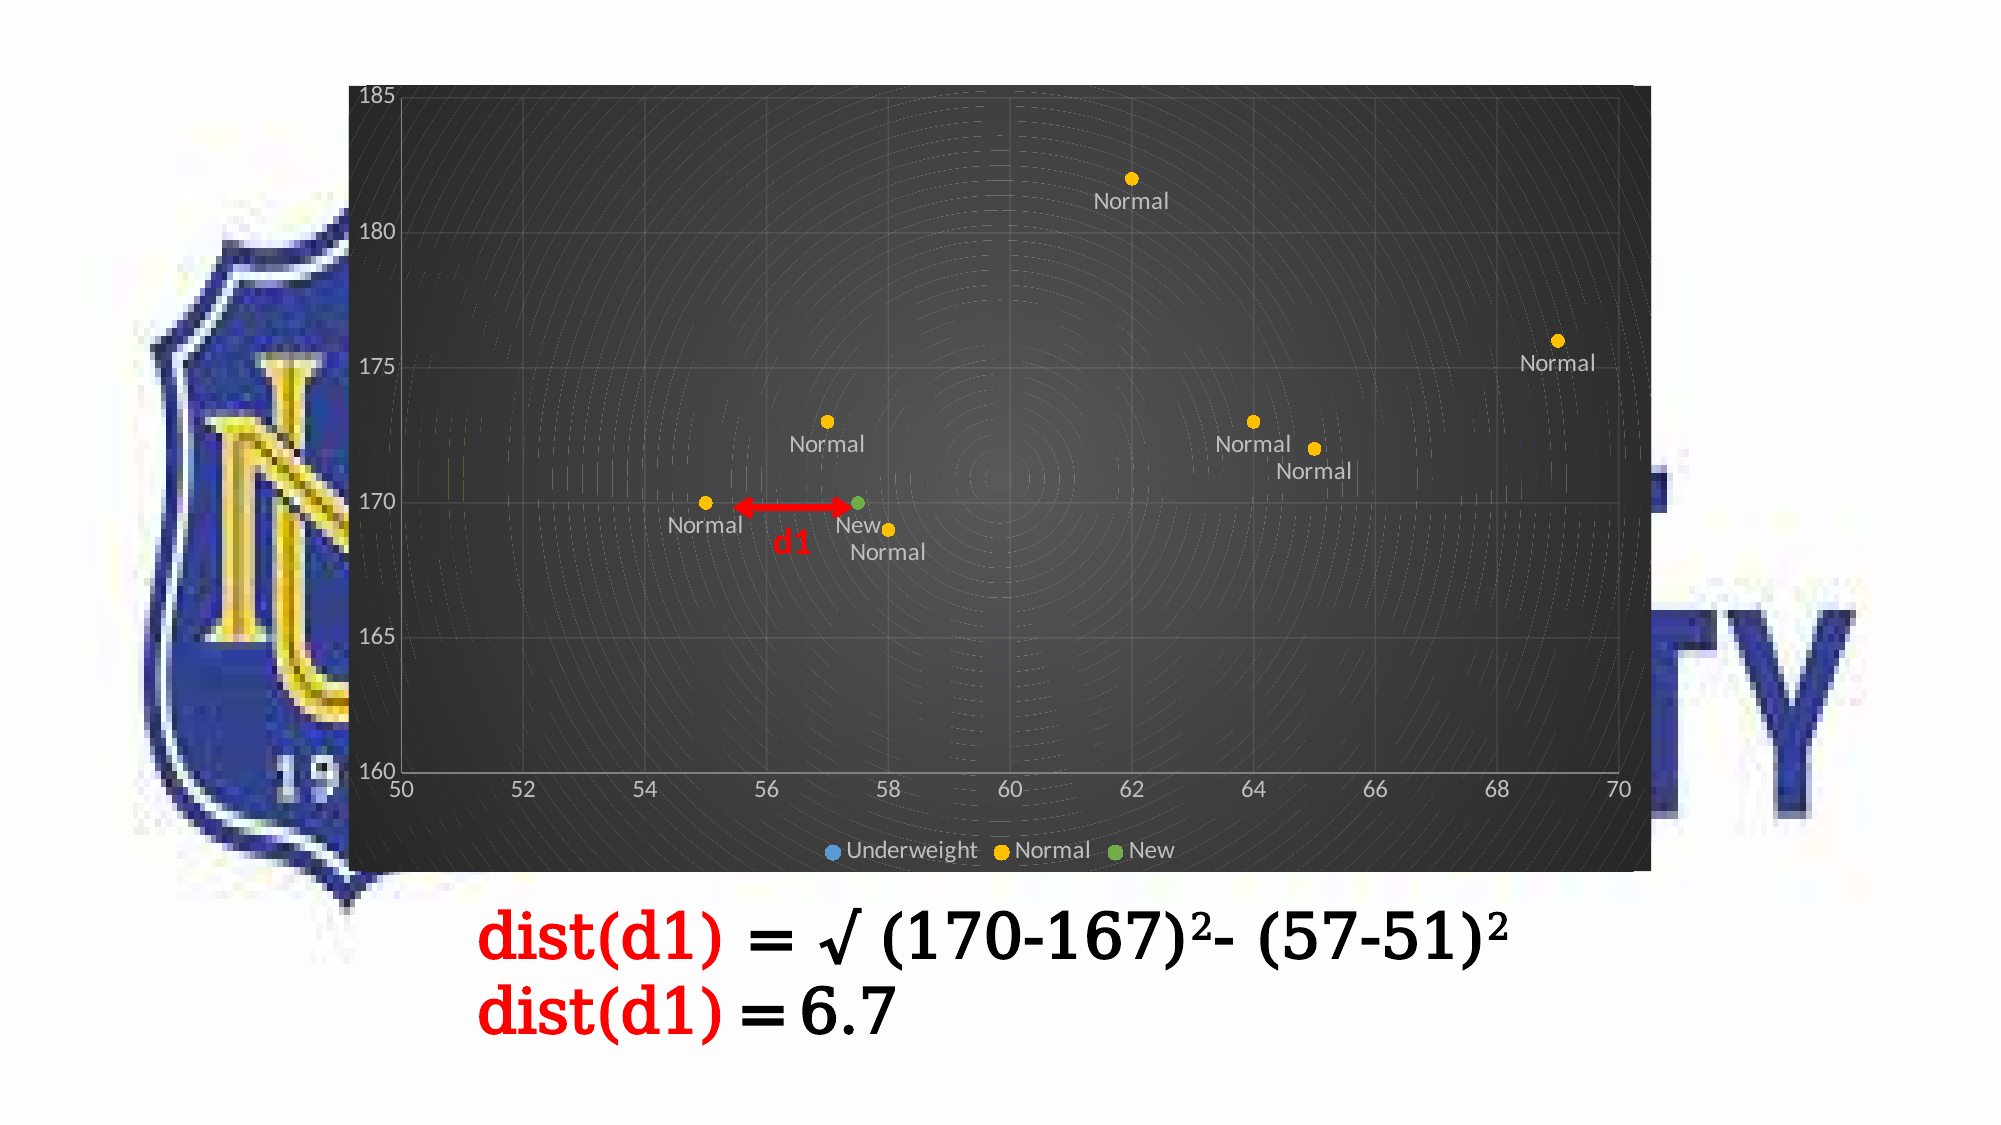

### Chart

| Category |  |  |  |
|---|---|---|---|
d1
dist(d1) = √ (170-167)2- (57-51)2
dist(d1) = 6.7